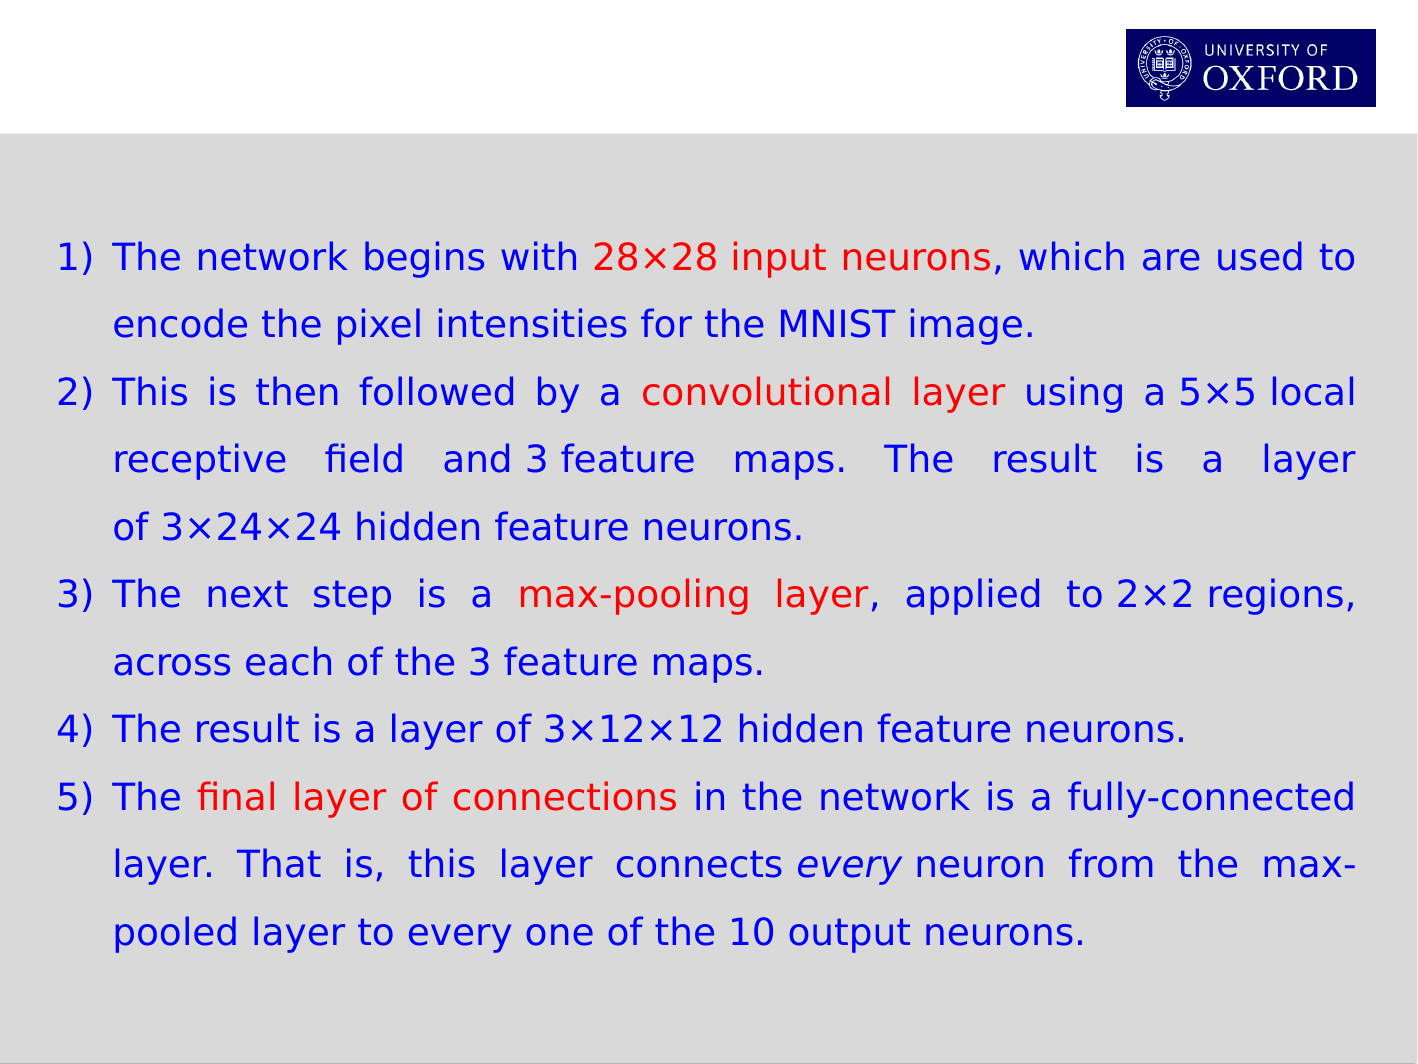

The network begins with 28×28 input neurons, which are used to encode the pixel intensities for the MNIST image.
This is then followed by a convolutional layer using a 5×5 local receptive field and 3 feature maps. The result is a layer of 3×24×24 hidden feature neurons.
The next step is a max-pooling layer, applied to 2×2 regions, across each of the 3 feature maps.
The result is a layer of 3×12×12 hidden feature neurons.
The final layer of connections in the network is a fully-connected layer. That is, this layer connects every neuron from the max-pooled layer to every one of the 10 output neurons.